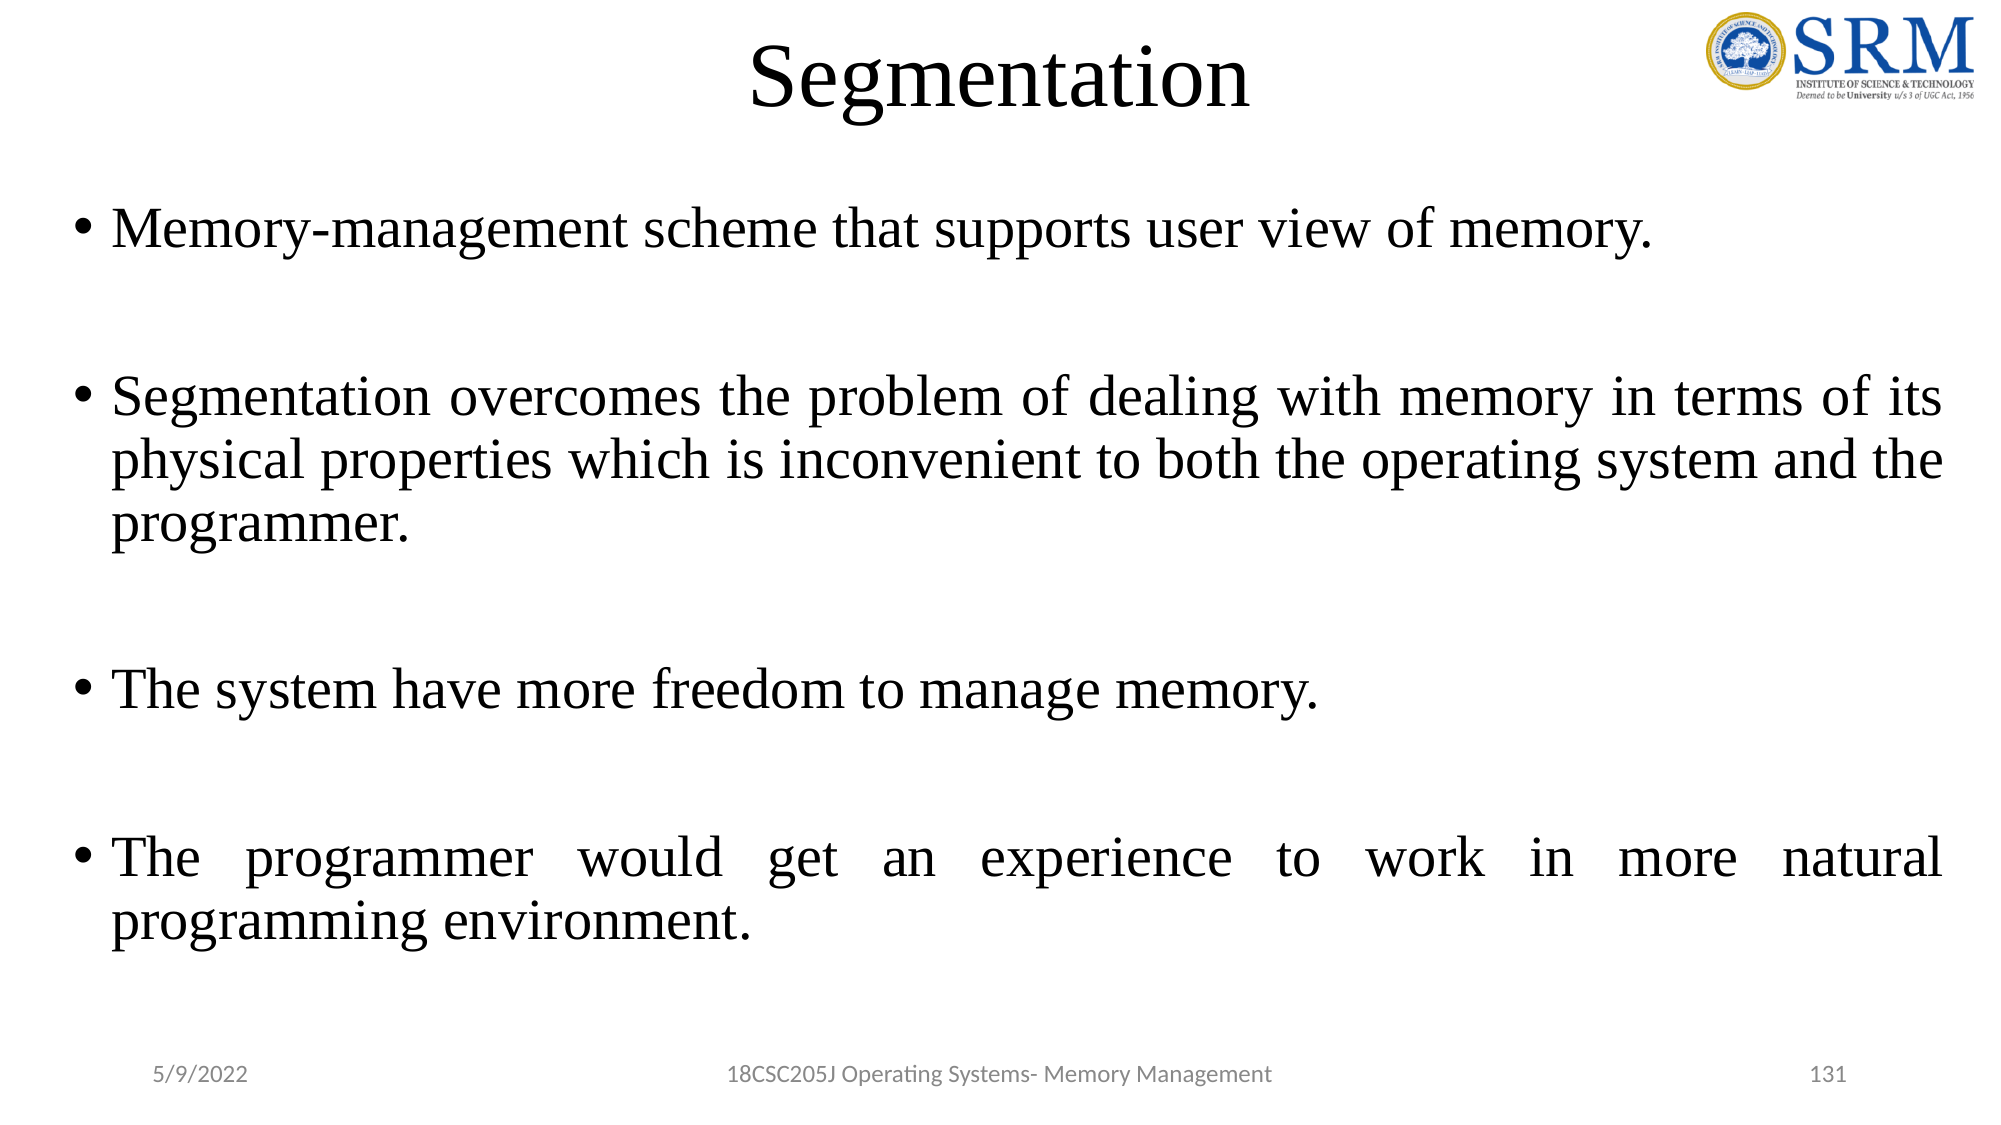

# Segmentation
Memory-management scheme that supports user view of memory.

Segmentation overcomes the problem of dealing with memory in terms of its physical properties which is inconvenient to both the operating system and the programmer.

The system have more freedom to manage memory.

The programmer would get an experience to work in more natural programming environment.
5/9/2022
18CSC205J Operating Systems- Memory Management
131